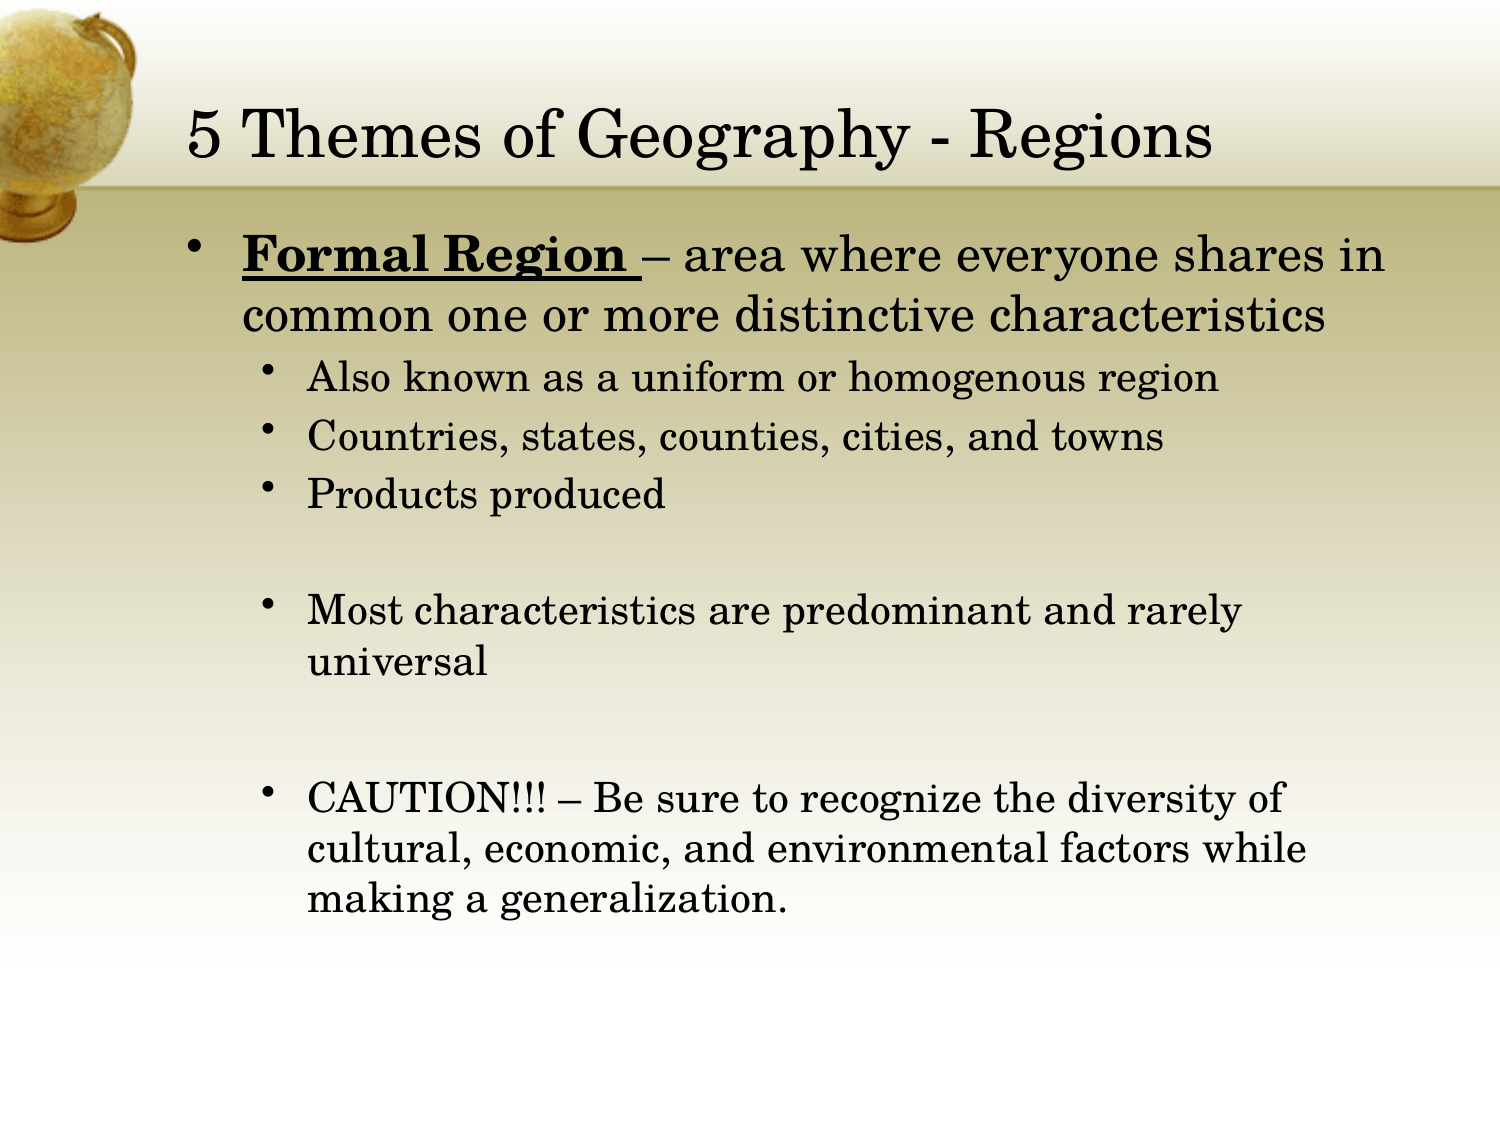

# 5 Themes of Geography - Regions
Formal Region – area where everyone shares in common one or more distinctive characteristics
Also known as a uniform or homogenous region
Countries, states, counties, cities, and towns
Products produced

Most characteristics are predominant and rarely universal

CAUTION!!! – Be sure to recognize the diversity of cultural, economic, and environmental factors while making a generalization.